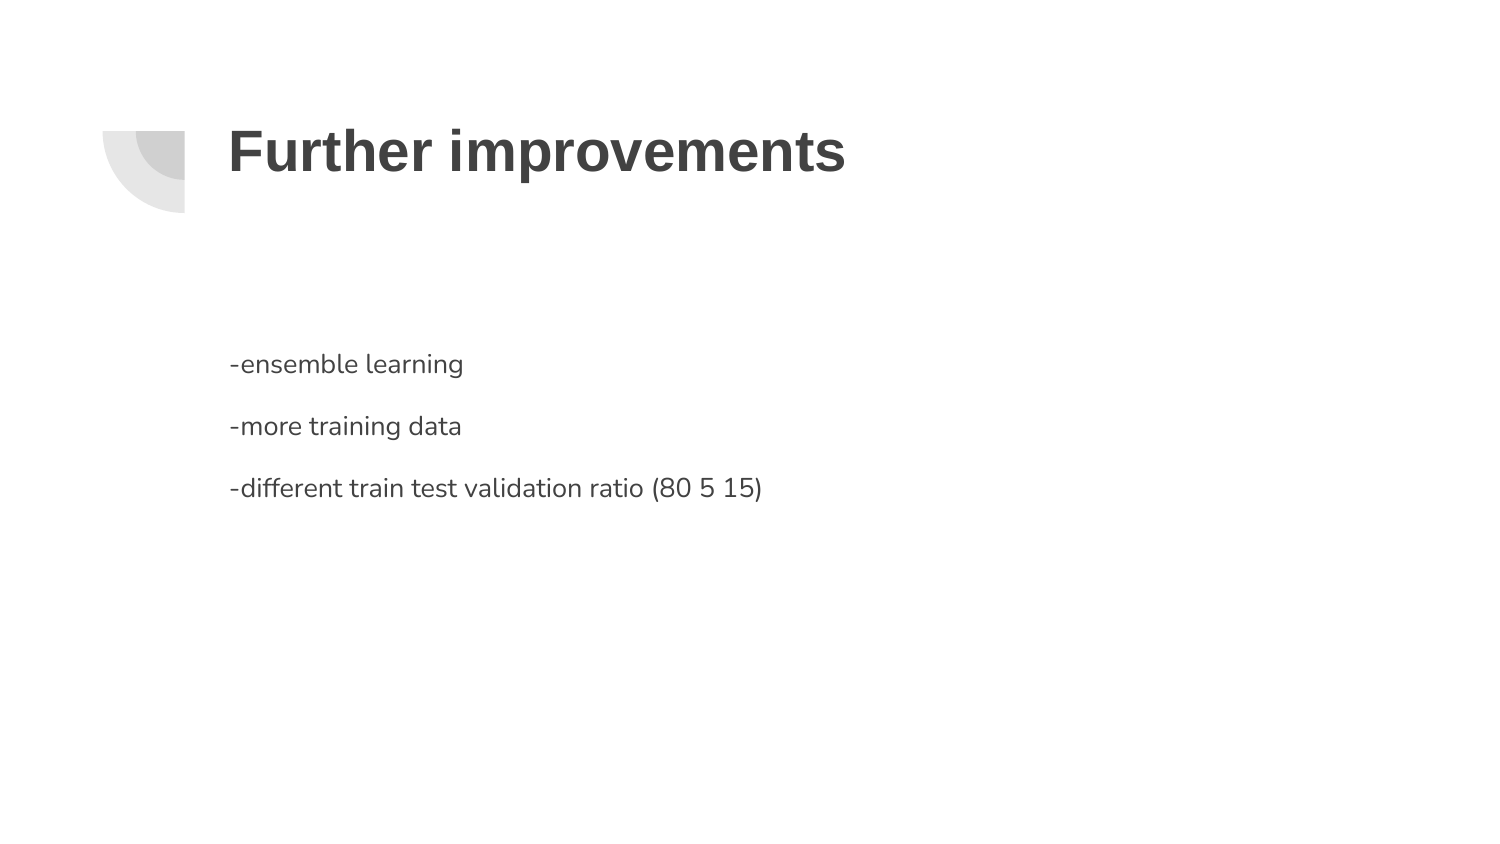

# Further improvements
-ensemble learning
-more training data
-different train test validation ratio (80 5 15)